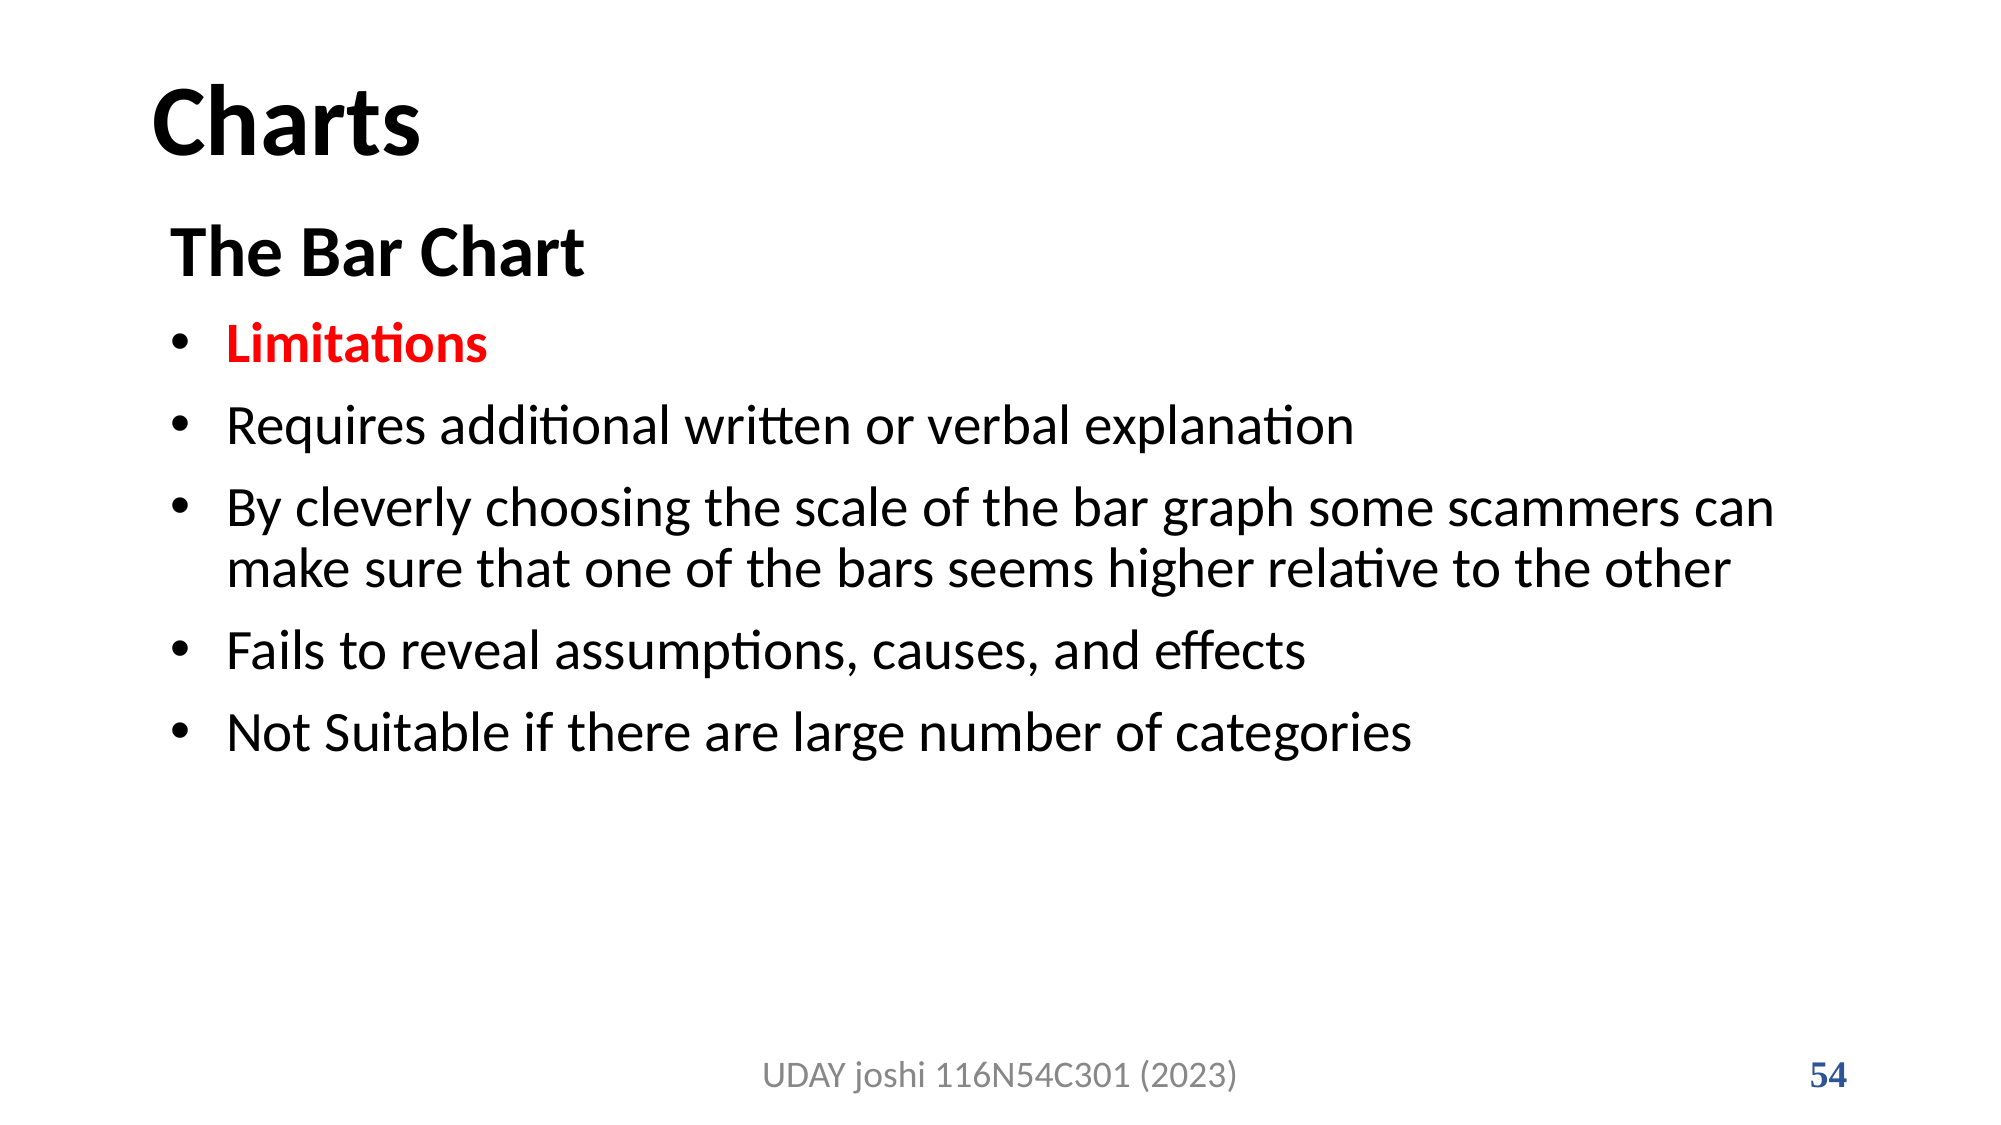

# Charts
The Bar Chart
Limitations
Requires additional written or verbal explanation
By cleverly choosing the scale of the bar graph some scammers can make sure that one of the bars seems higher relative to the other
Fails to reveal assumptions, causes, and effects
Not Suitable if there are large number of categories

UDAY joshi 116N54C301 (2023)
54